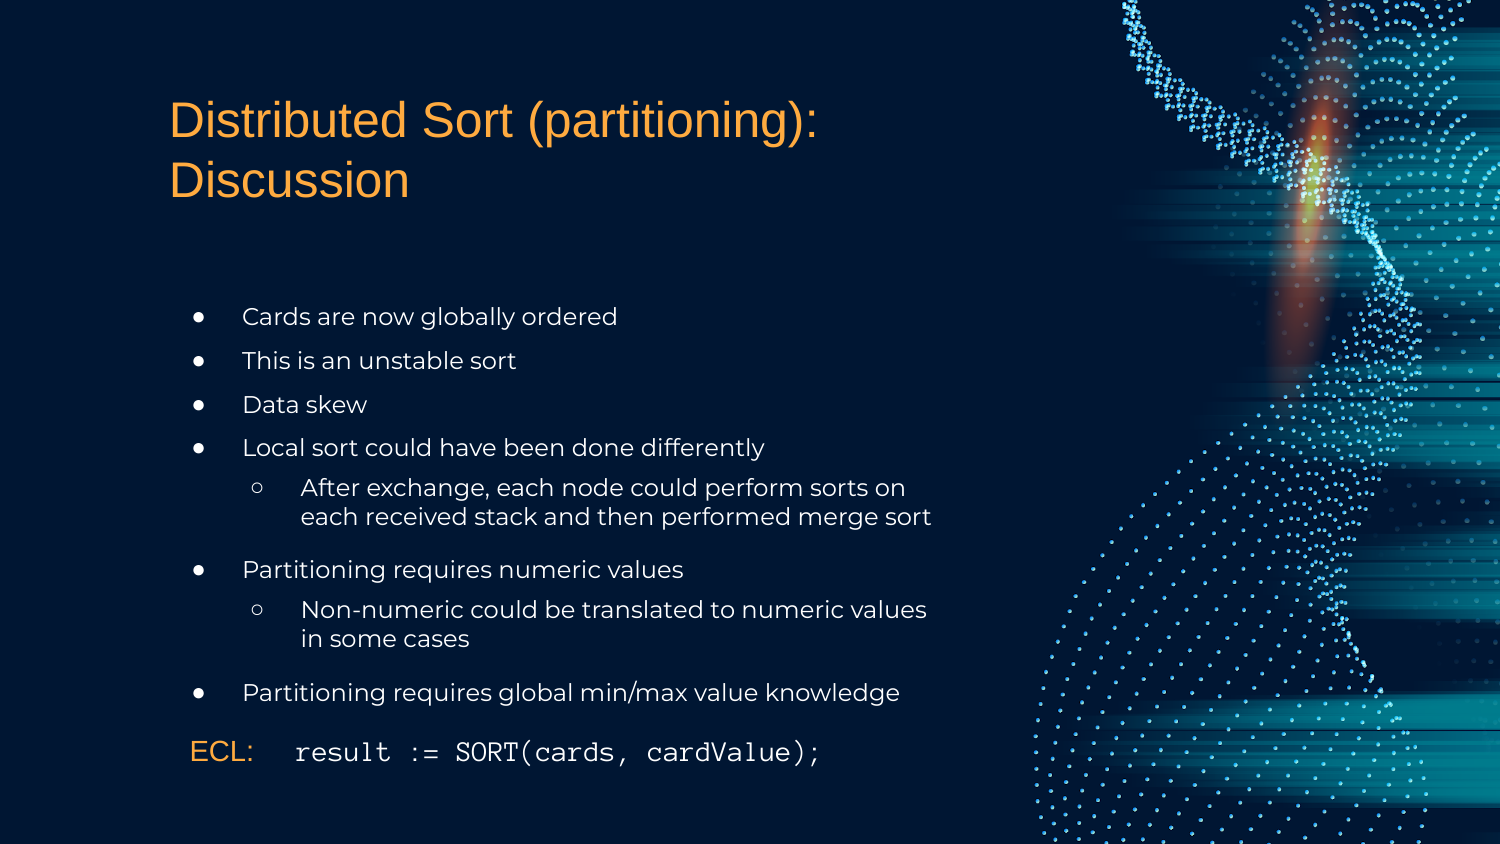

# Distributed Sort (partitioning): Discussion
Cards are now globally ordered
This is an unstable sort
Data skew
Local sort could have been done differently
After exchange, each node could perform sorts on each received stack and then performed merge sort
Partitioning requires numeric values
Non-numeric could be translated to numeric values in some cases
Partitioning requires global min/max value knowledge
ECL:
result := SORT(cards, cardValue);